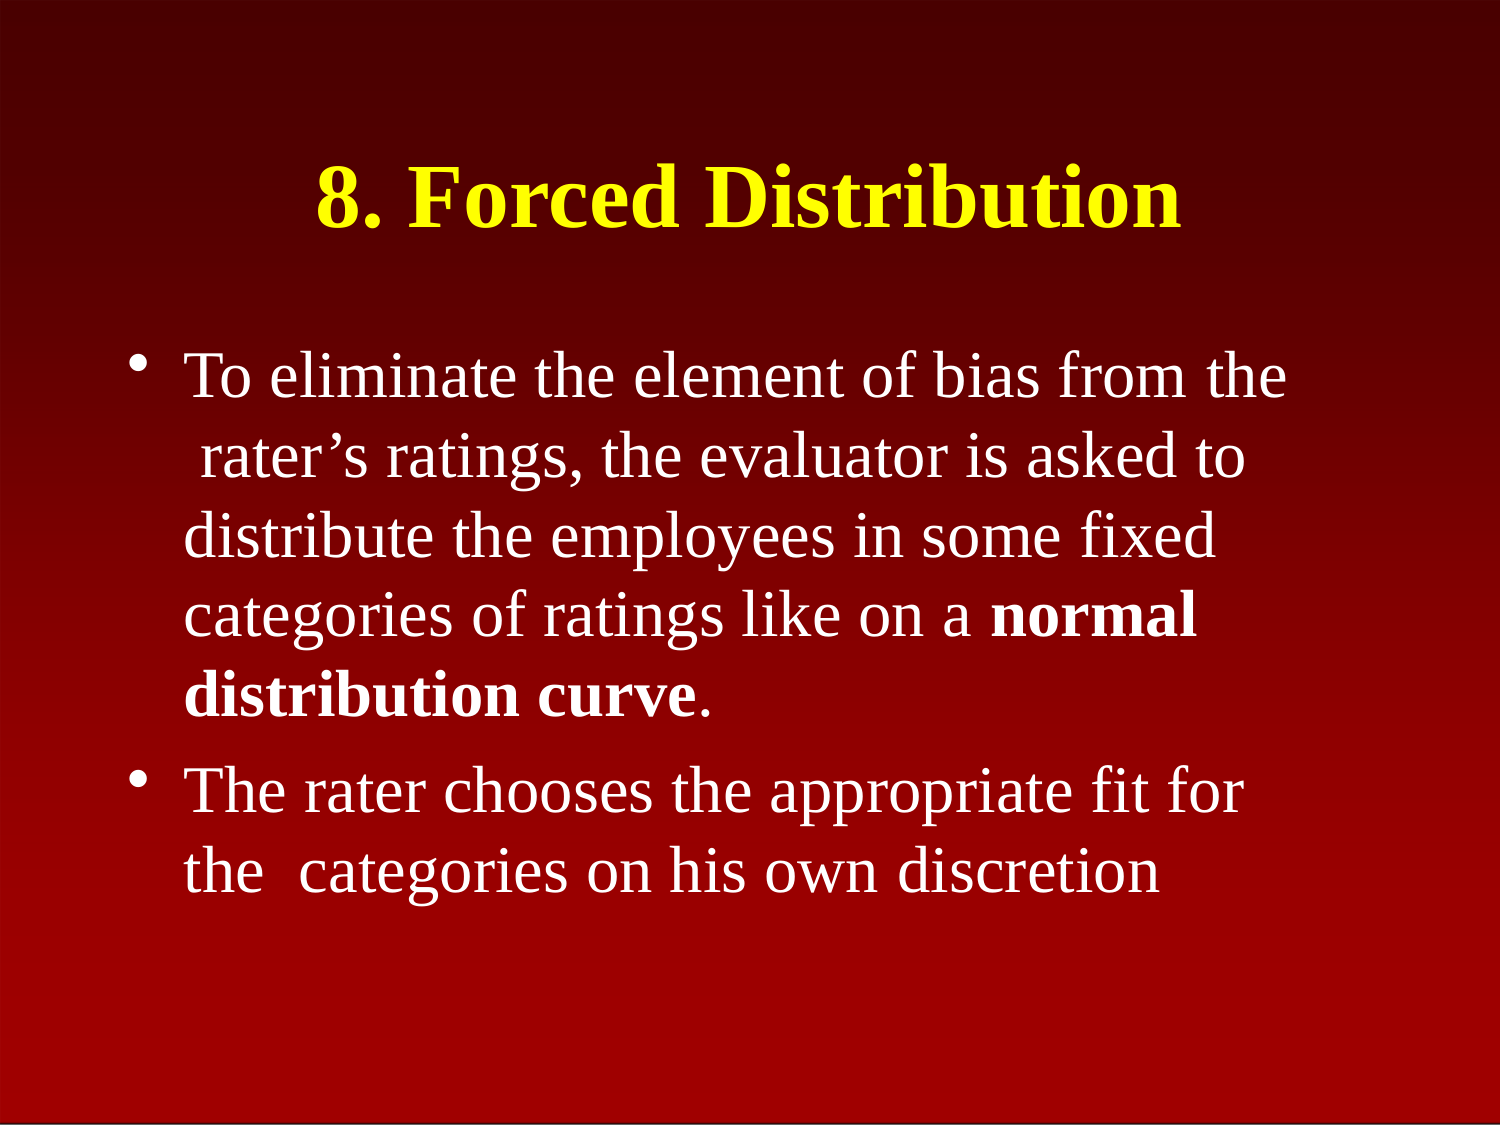

# 8. Forced Distribution
To eliminate the element of bias from the  rater’s ratings, the evaluator is asked to  distribute the employees in some fixed  categories of ratings like on a normal  distribution curve.
The rater chooses the appropriate fit for the  categories on his own discretion